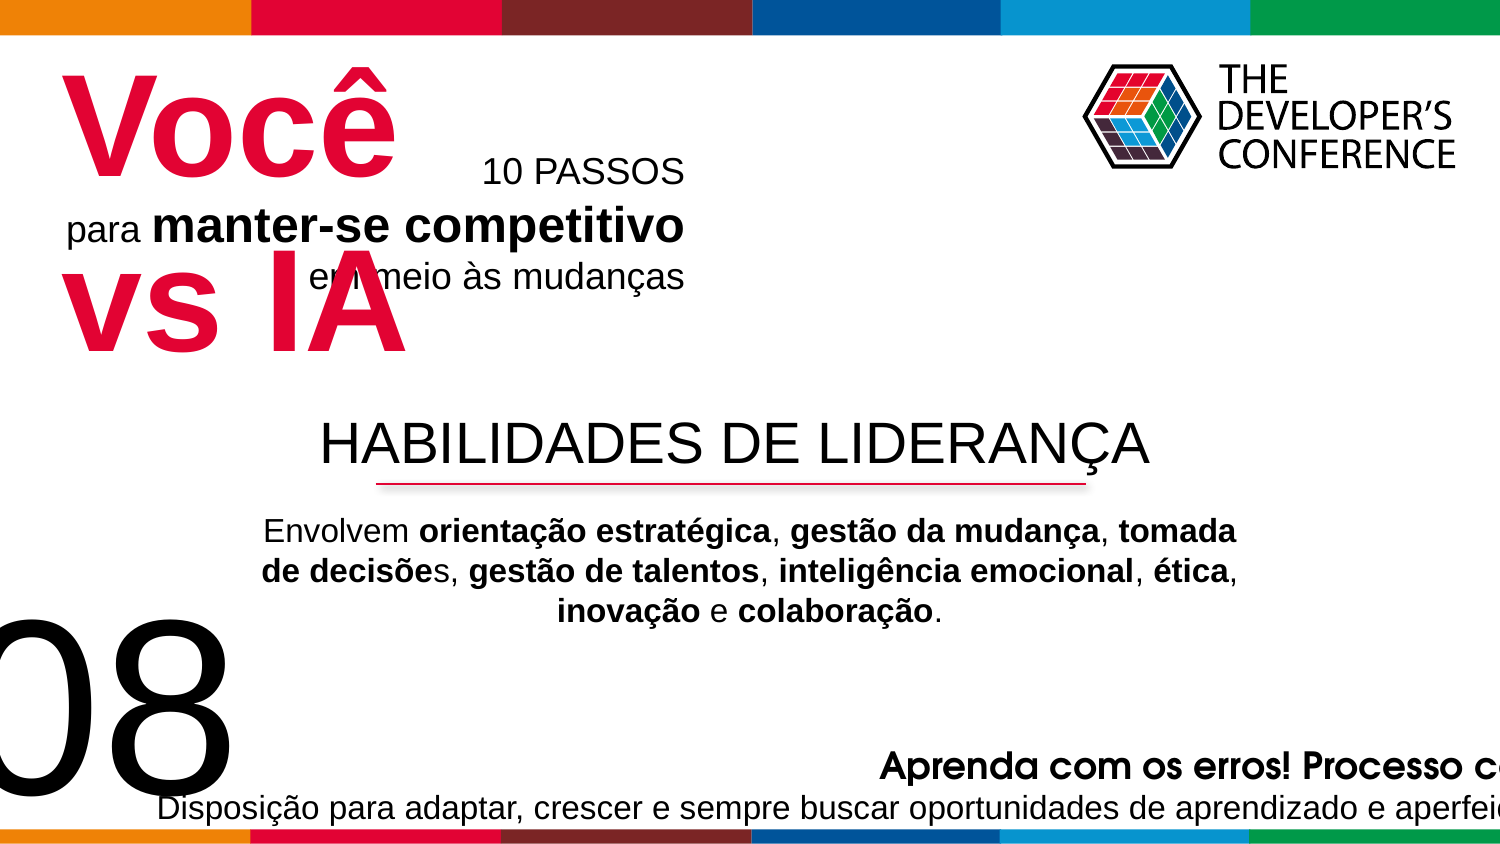

Você vs IA
10 PASSOS
para manter-se competitivo
em meio às mudanças
HABILIDADES DE LIDERANÇA
Envolvem orientação estratégica, gestão da mudança, tomada de decisões, gestão de talentos, inteligência emocional, ética, inovação e colaboração.
08
Aprenda com os erros! Processo contínuo!
Disposição para adaptar, crescer e sempre buscar oportunidades de aprendizado e aperfeiçoamento